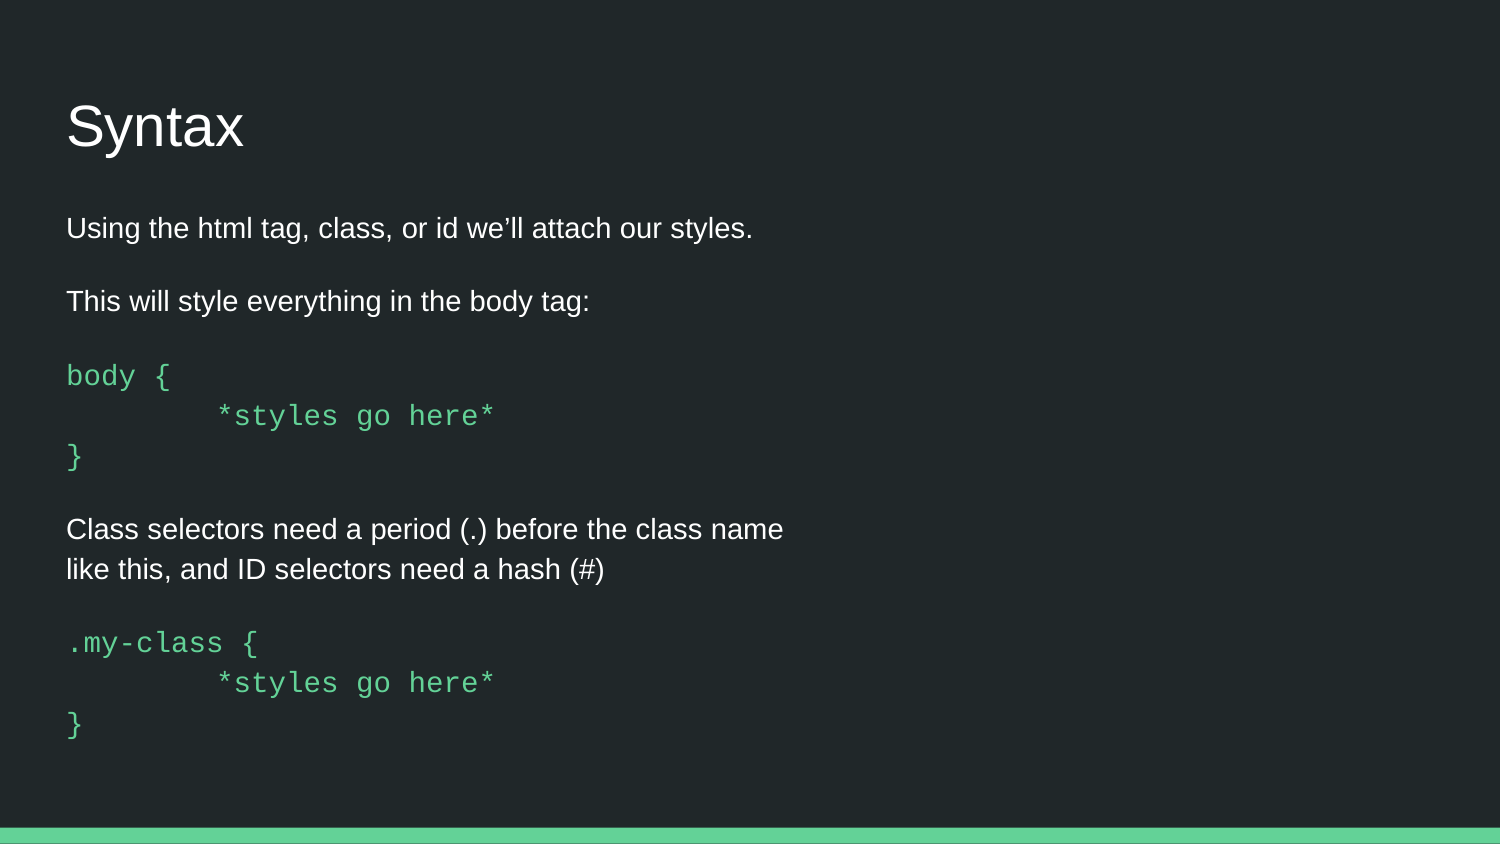

# Syntax
Using the html tag, class, or id we’ll attach our styles.
This will style everything in the body tag:
body {
	*styles go here*
}
Class selectors need a period (.) before the class name like this, and ID selectors need a hash (#)
.my-class {
	*styles go here*
}